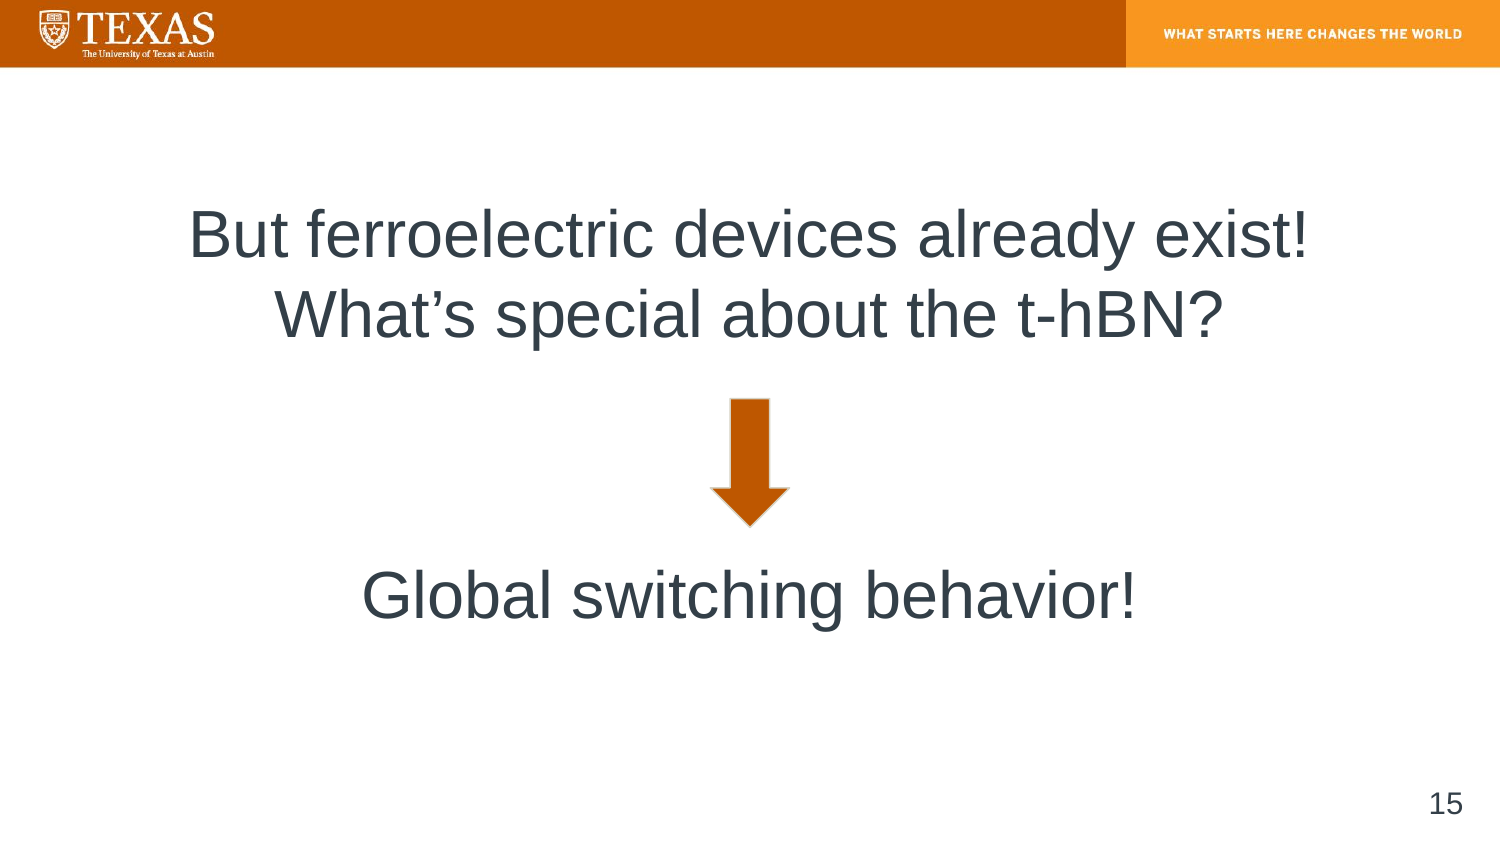

But ferroelectric devices already exist! What’s special about the t-hBN?

Global switching behavior!
15